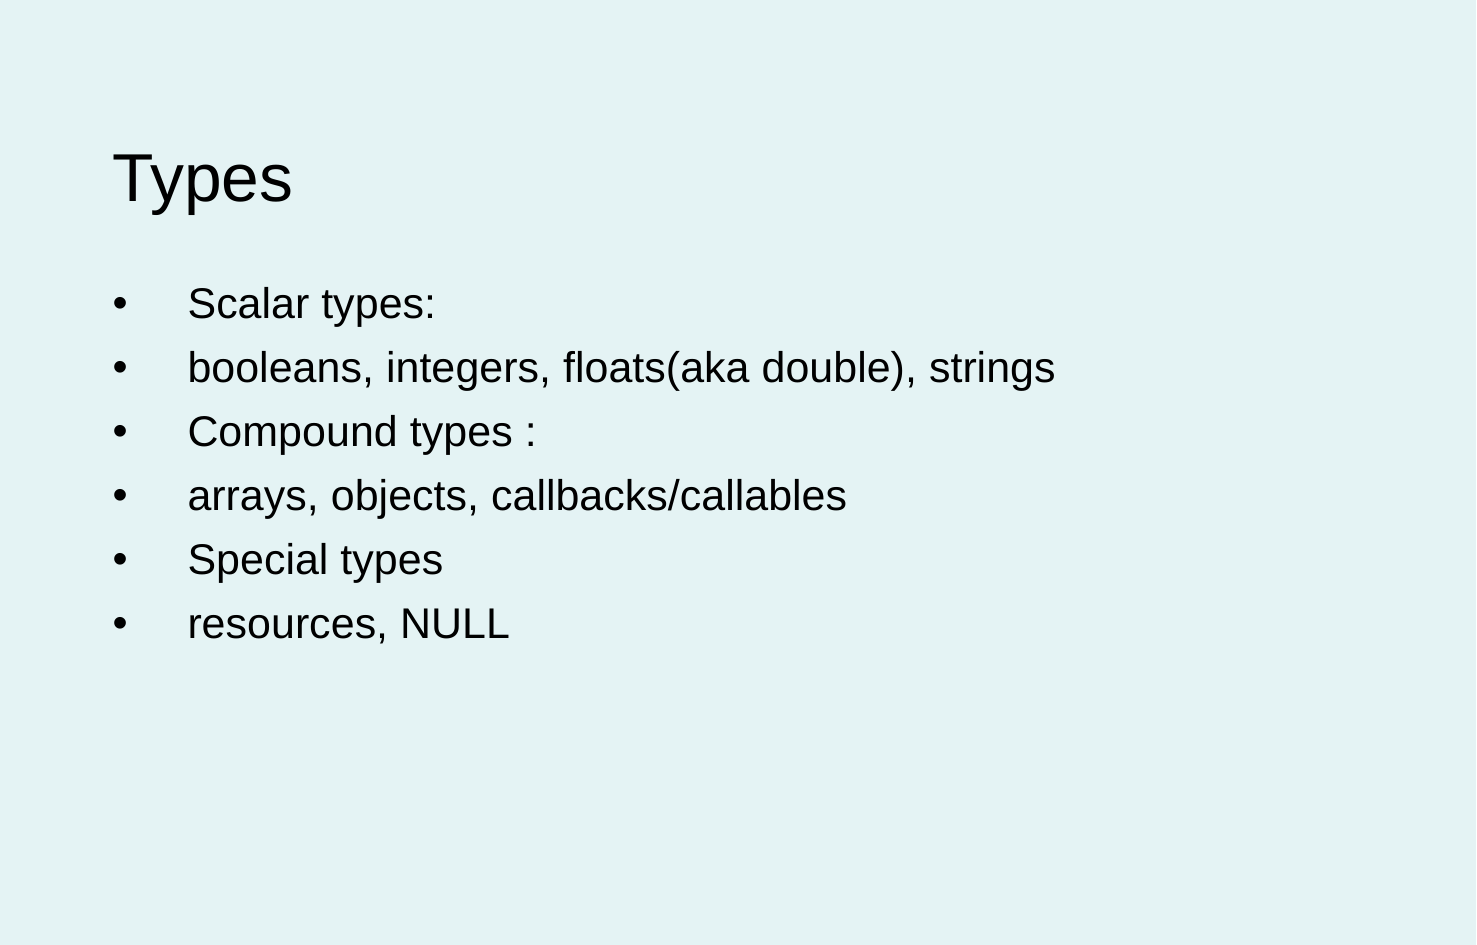

Types

Scalar types:
booleans, integers, floats(aka double), strings
Compound types :
arrays, objects, callbacks/callables
Special types
resources, NULL